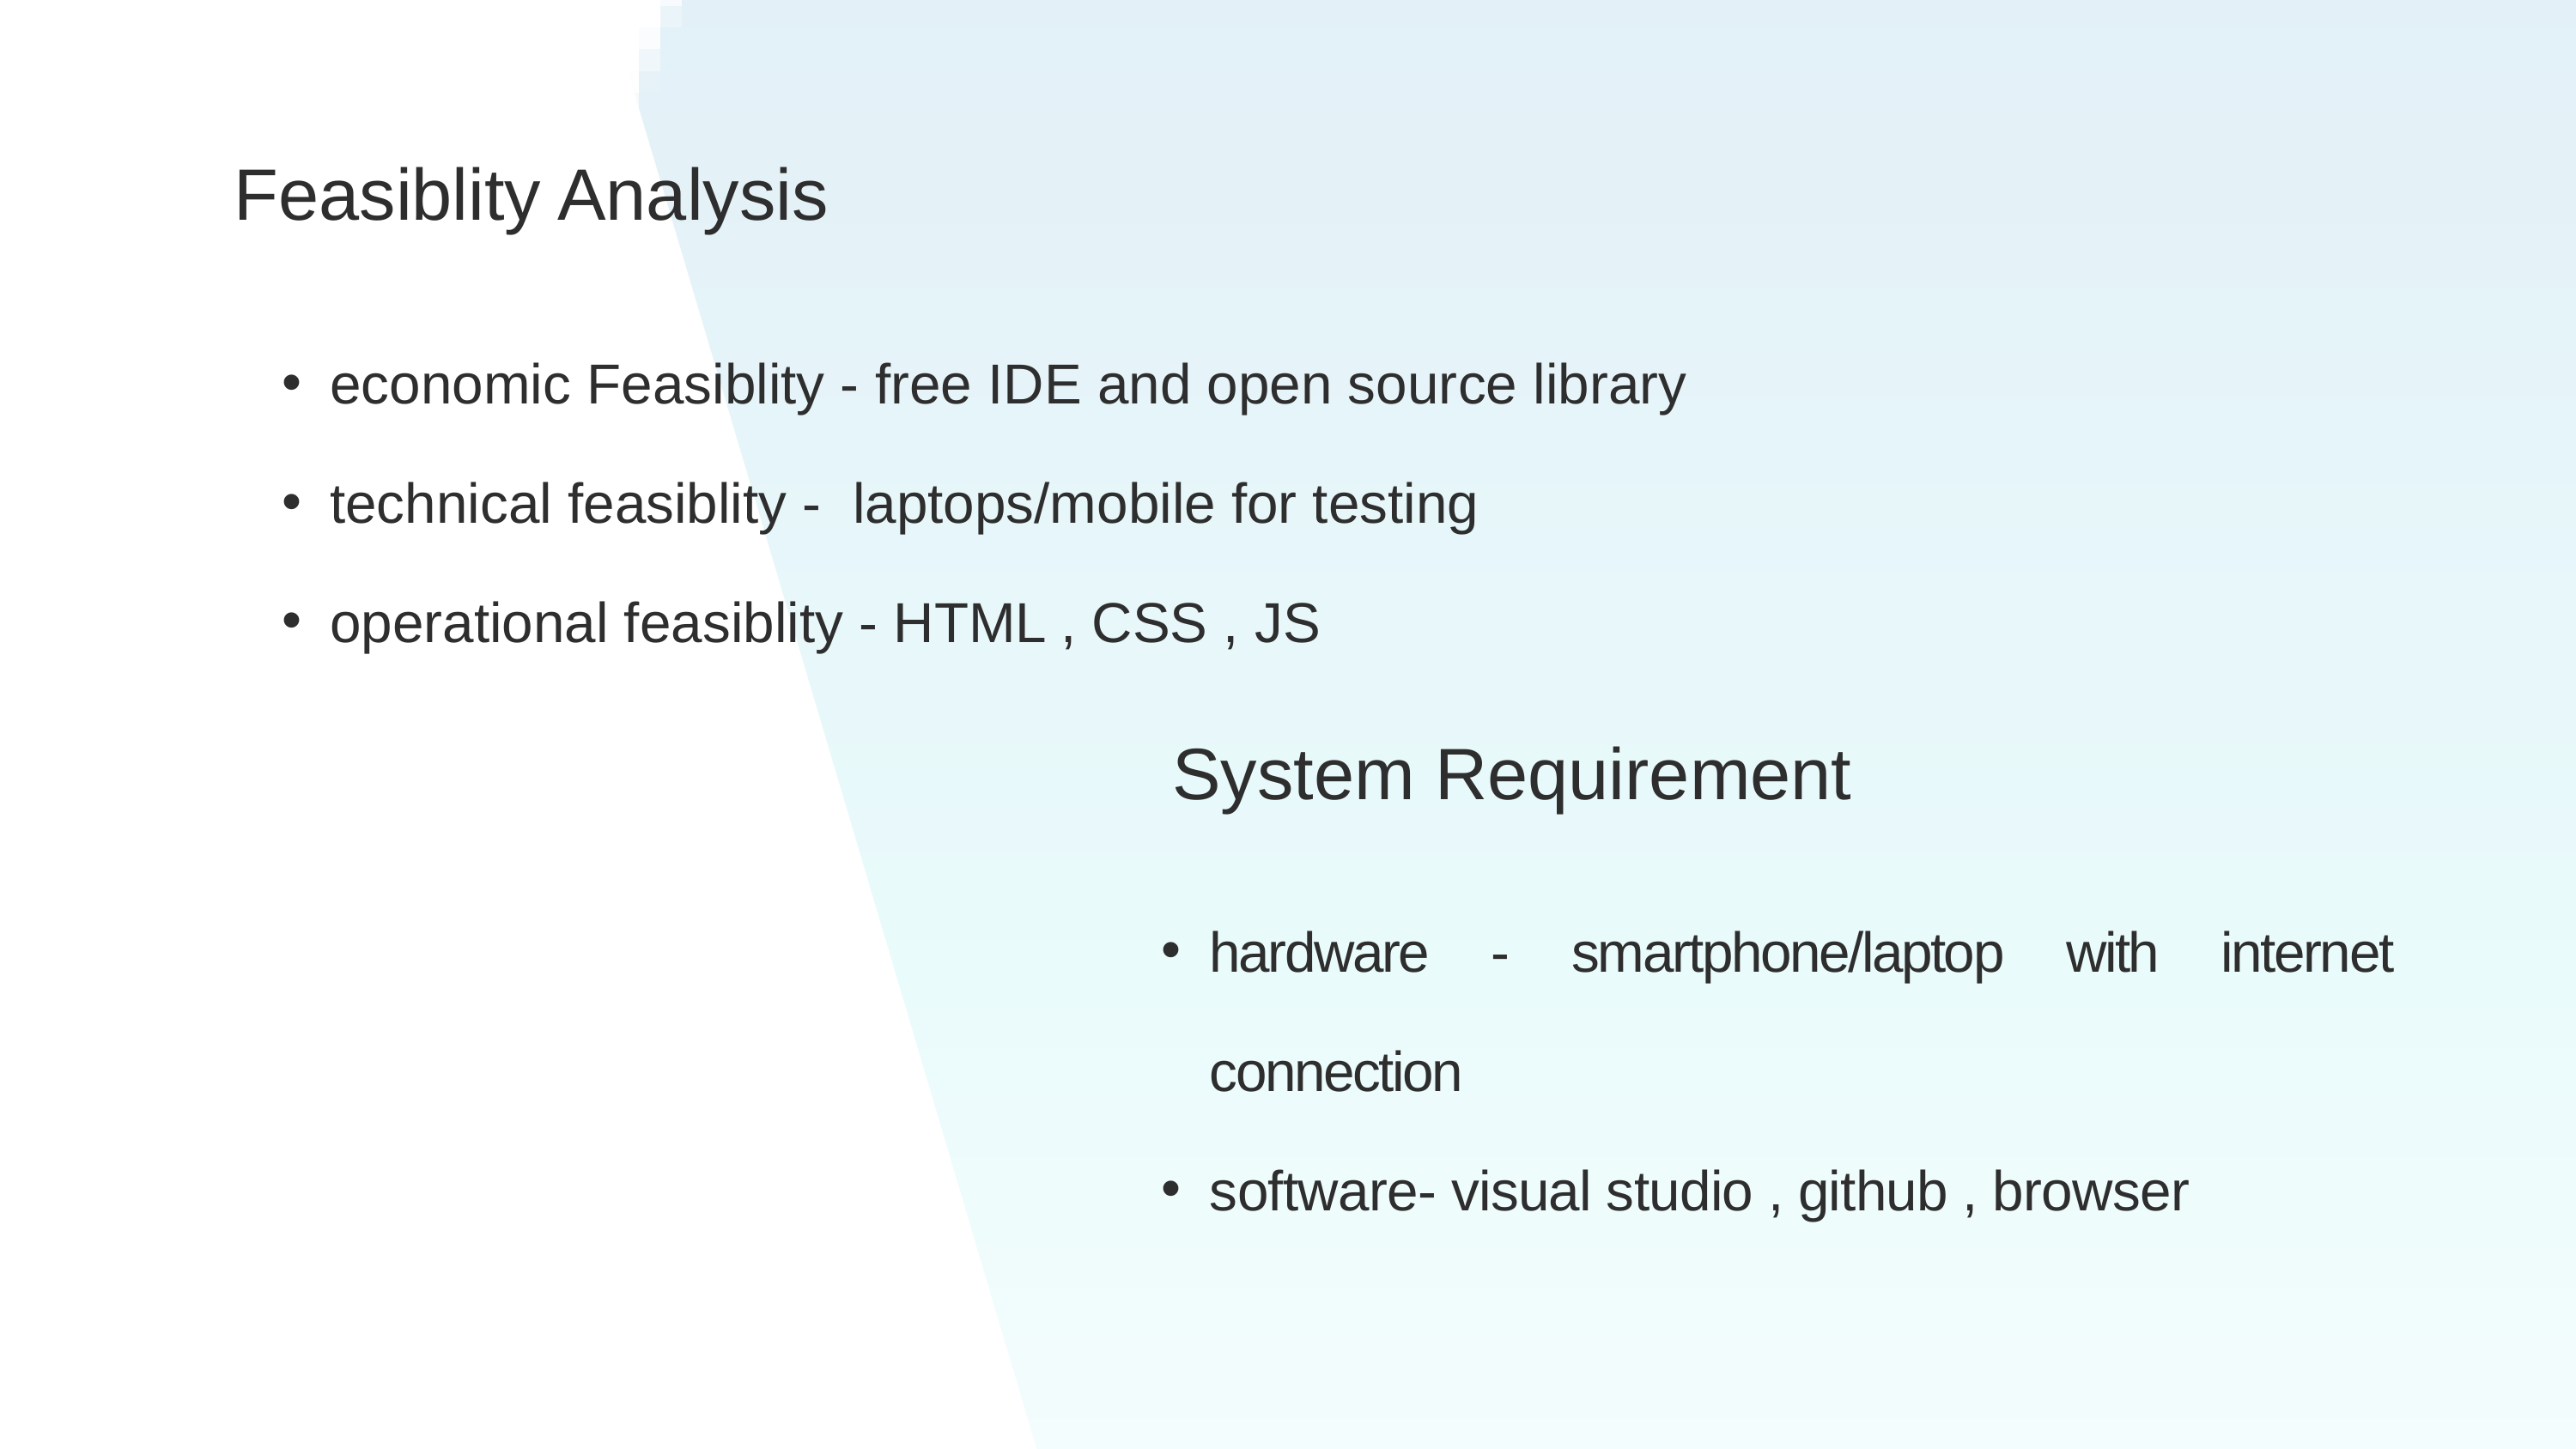

Feasiblity Analysis
economic Feasiblity - free IDE and open source library
technical feasiblity -  laptops/mobile for testing
operational feasiblity - HTML , CSS , JS
System Requirement
hardware - smartphone/laptop with internet connection
software- visual studio , github , browser